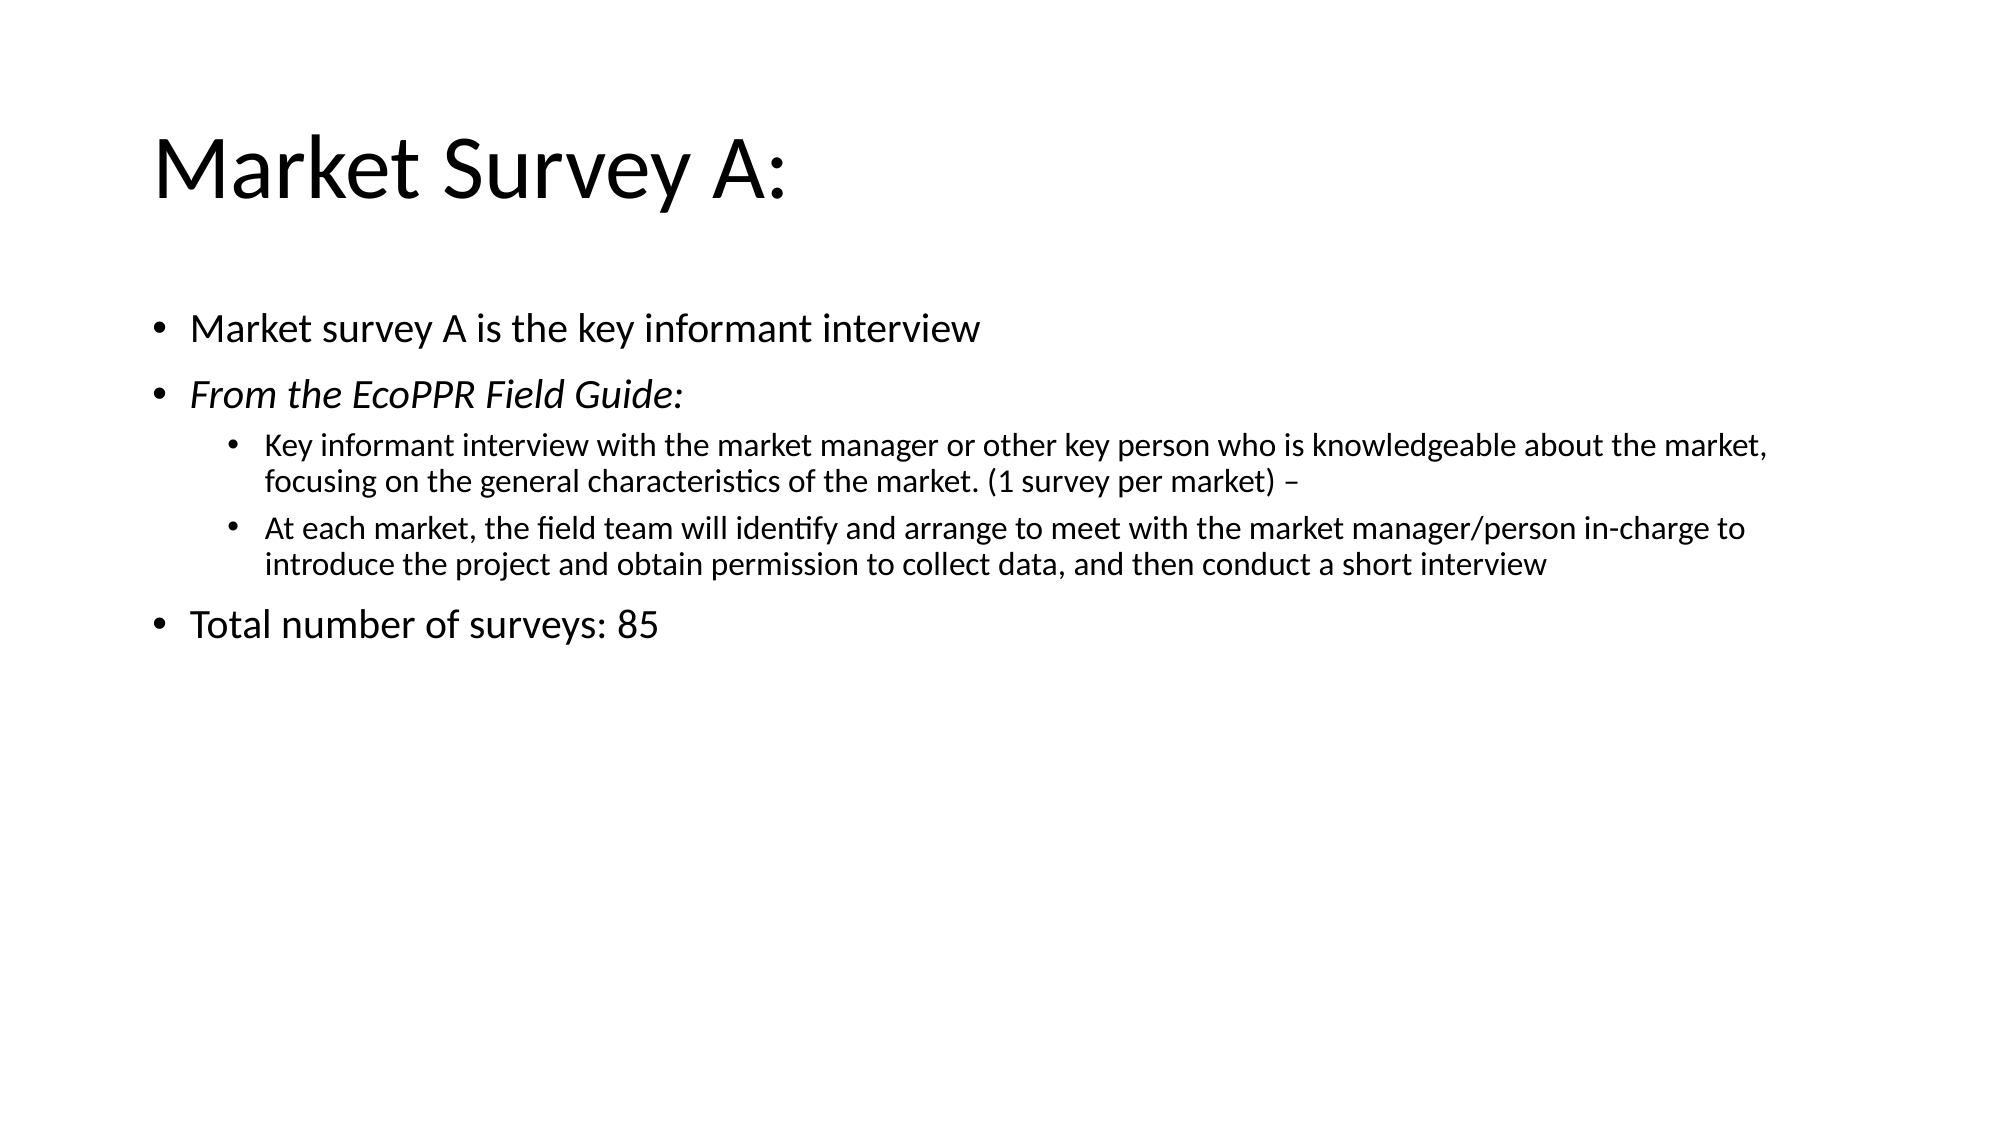

# Market Survey A:
Market survey A is the key informant interview
From the EcoPPR Field Guide:
Key informant interview with the market manager or other key person who is knowledgeable about the market, focusing on the general characteristics of the market. (1 survey per market) –
At each market, the field team will identify and arrange to meet with the market manager/person in-charge to introduce the project and obtain permission to collect data, and then conduct a short interview
Total number of surveys: 85